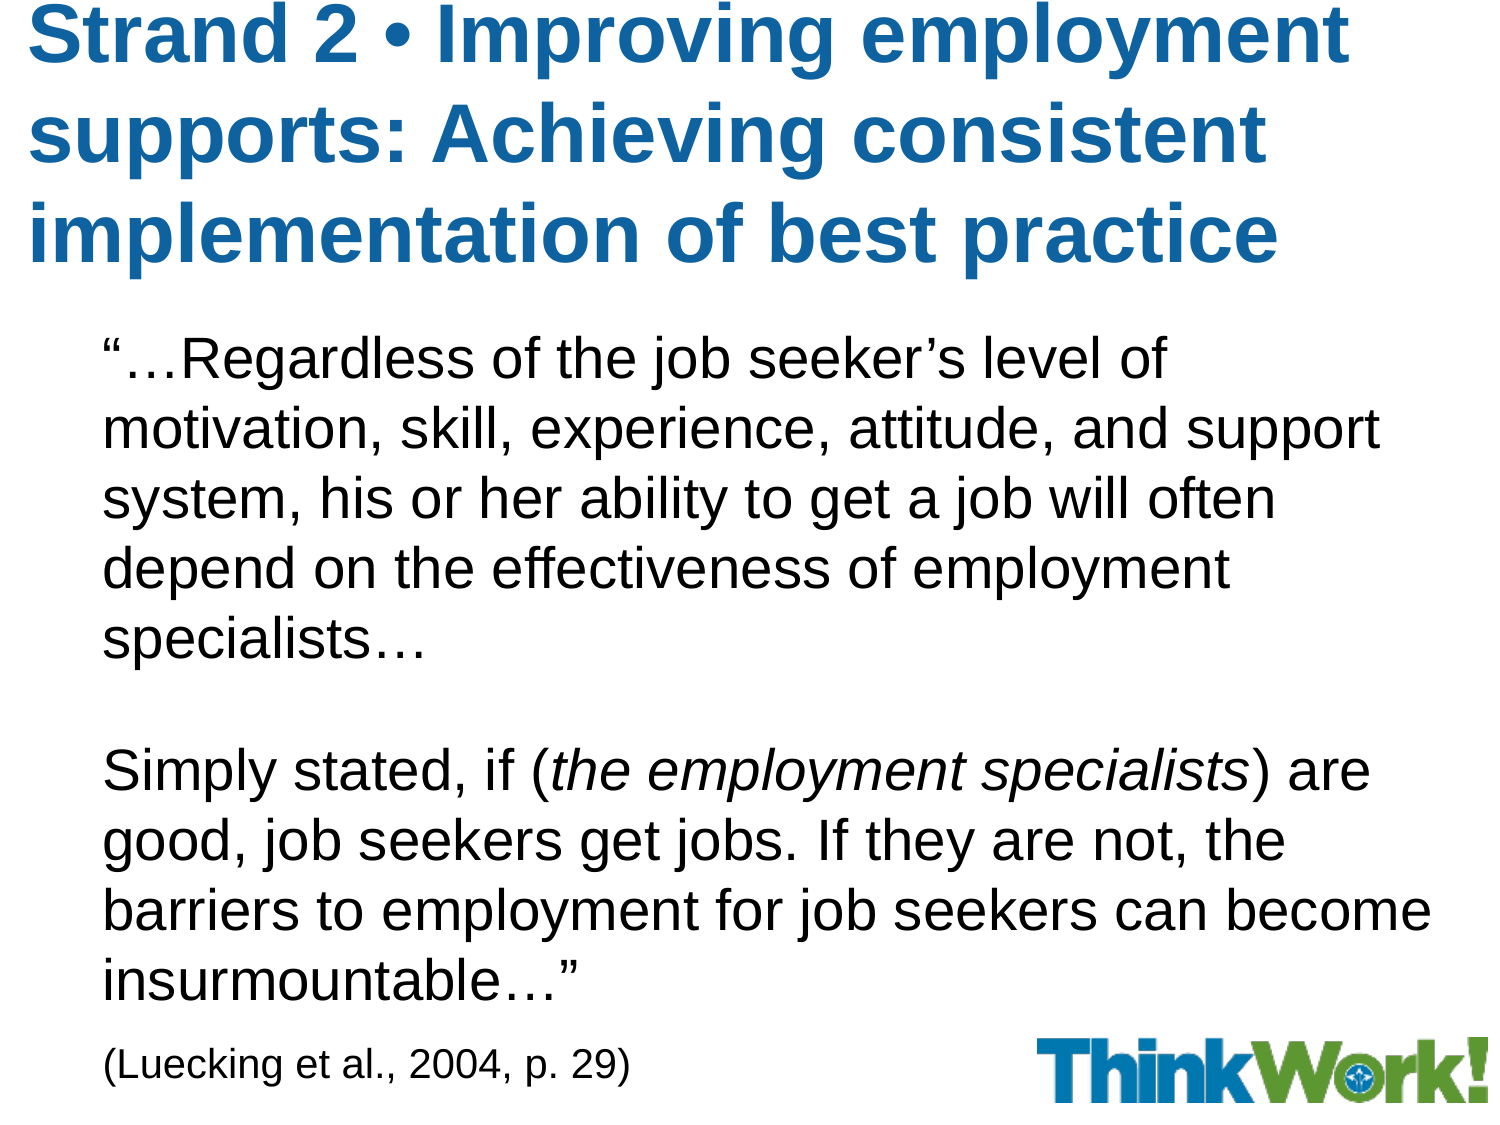

Strand 2 • Improving employment supports: Achieving consistent implementation of best practice
“…Regardless of the job seeker’s level of motivation, skill, experience, attitude, and support system, his or her ability to get a job will often depend on the effectiveness of employment specialists…
Simply stated, if (the employment specialists) are good, job seekers get jobs. If they are not, the barriers to employment for job seekers can become insurmountable…”
(Luecking et al., 2004, p. 29)